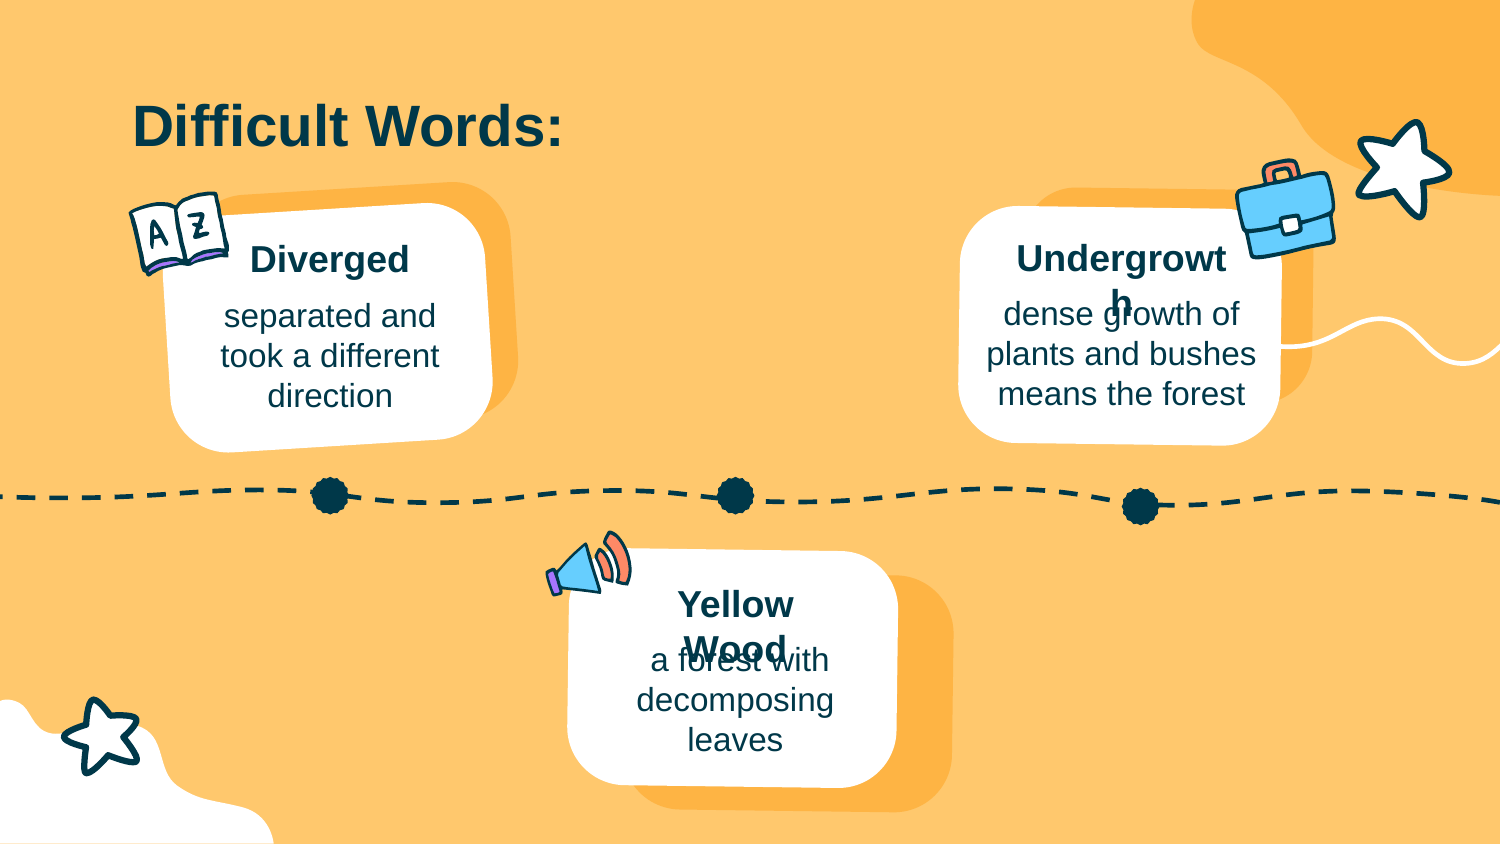

# Difficult Words:

Undergrowth
Diverged
dense growth of plants and bushes means the forest
separated and took a different direction

Yellow Wood
 a forest with decomposing leaves